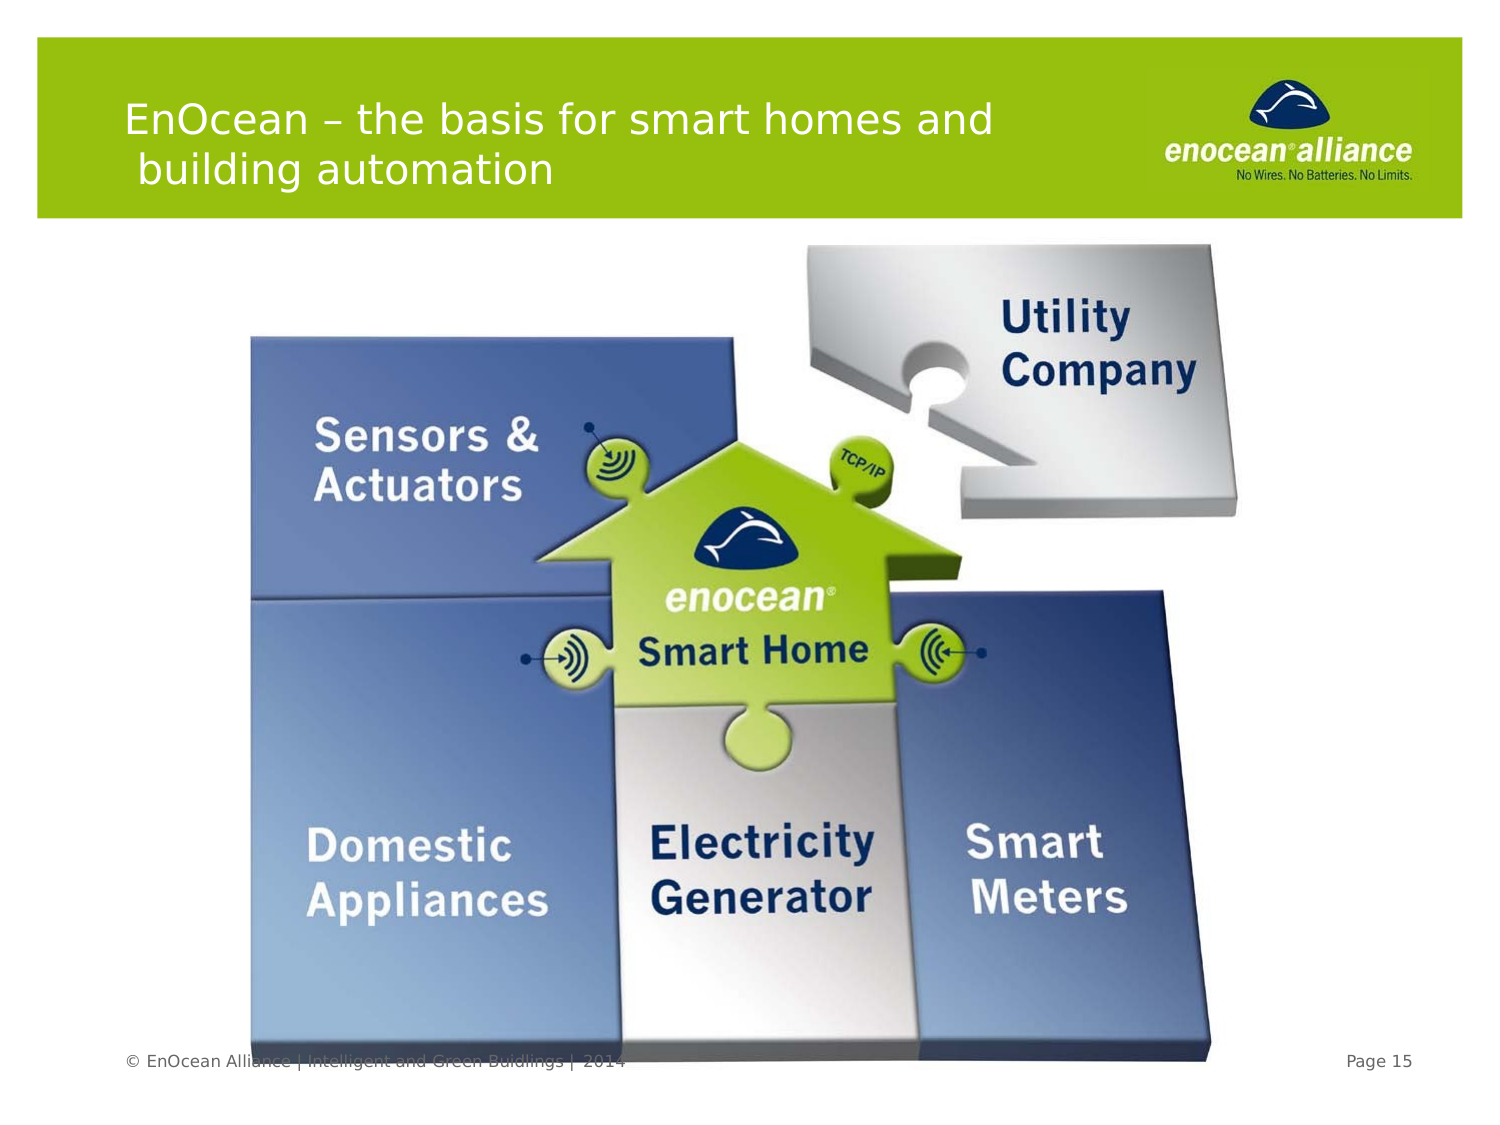

# EnOcean – the basis for smart homes and  building automation

© EnOcean Alliance | Intelligent and Green Buidlings | 2014
Page 15